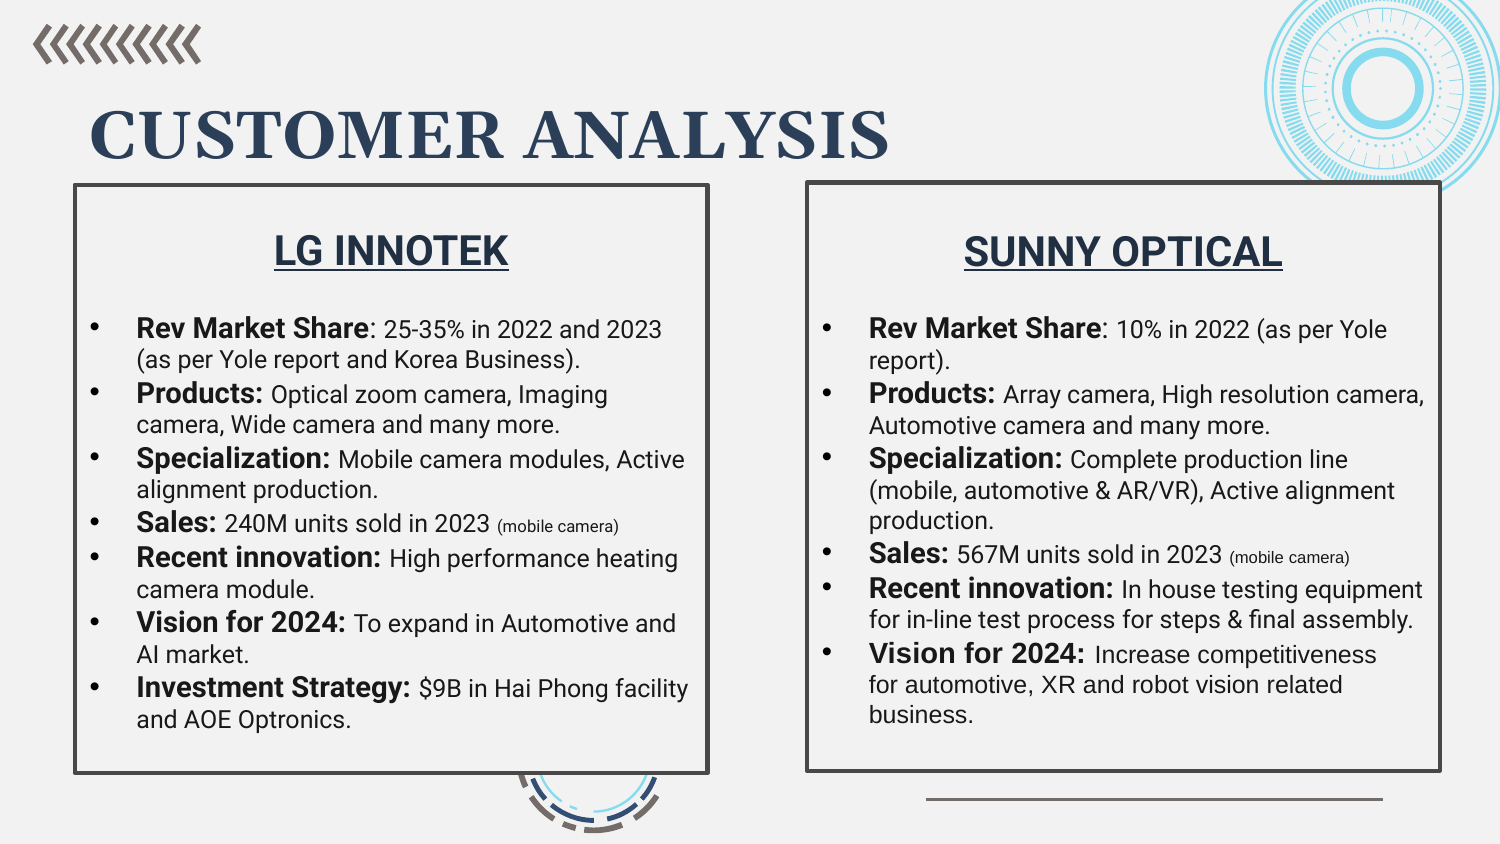

# CUSTOMER ANALYSIS
SUNNY OPTICAL

Rev Market Share: 10% in 2022 (as per Yole report).
Products: Array camera, High resolution camera, Automotive camera and many more.
Specialization: Complete production line (mobile, automotive & AR/VR), Active alignment production.
Sales: 567M units sold in 2023 (mobile camera)
Recent innovation: In house testing equipment for in-line test process for steps & final assembly.
Vision for 2024: Increase competitiveness for automotive, XR and robot vision related business.
LG INNOTEK

Rev Market Share: 25-35% in 2022 and 2023 (as per Yole report and Korea Business).
Products: Optical zoom camera, Imaging camera, Wide camera and many more.
Specialization: Mobile camera modules, Active alignment production.
Sales: 240M units sold in 2023 (mobile camera)
Recent innovation: High performance heating camera module.
Vision for 2024: To expand in Automotive and AI market.
Investment Strategy: $9B in Hai Phong facility and AOE Optronics.